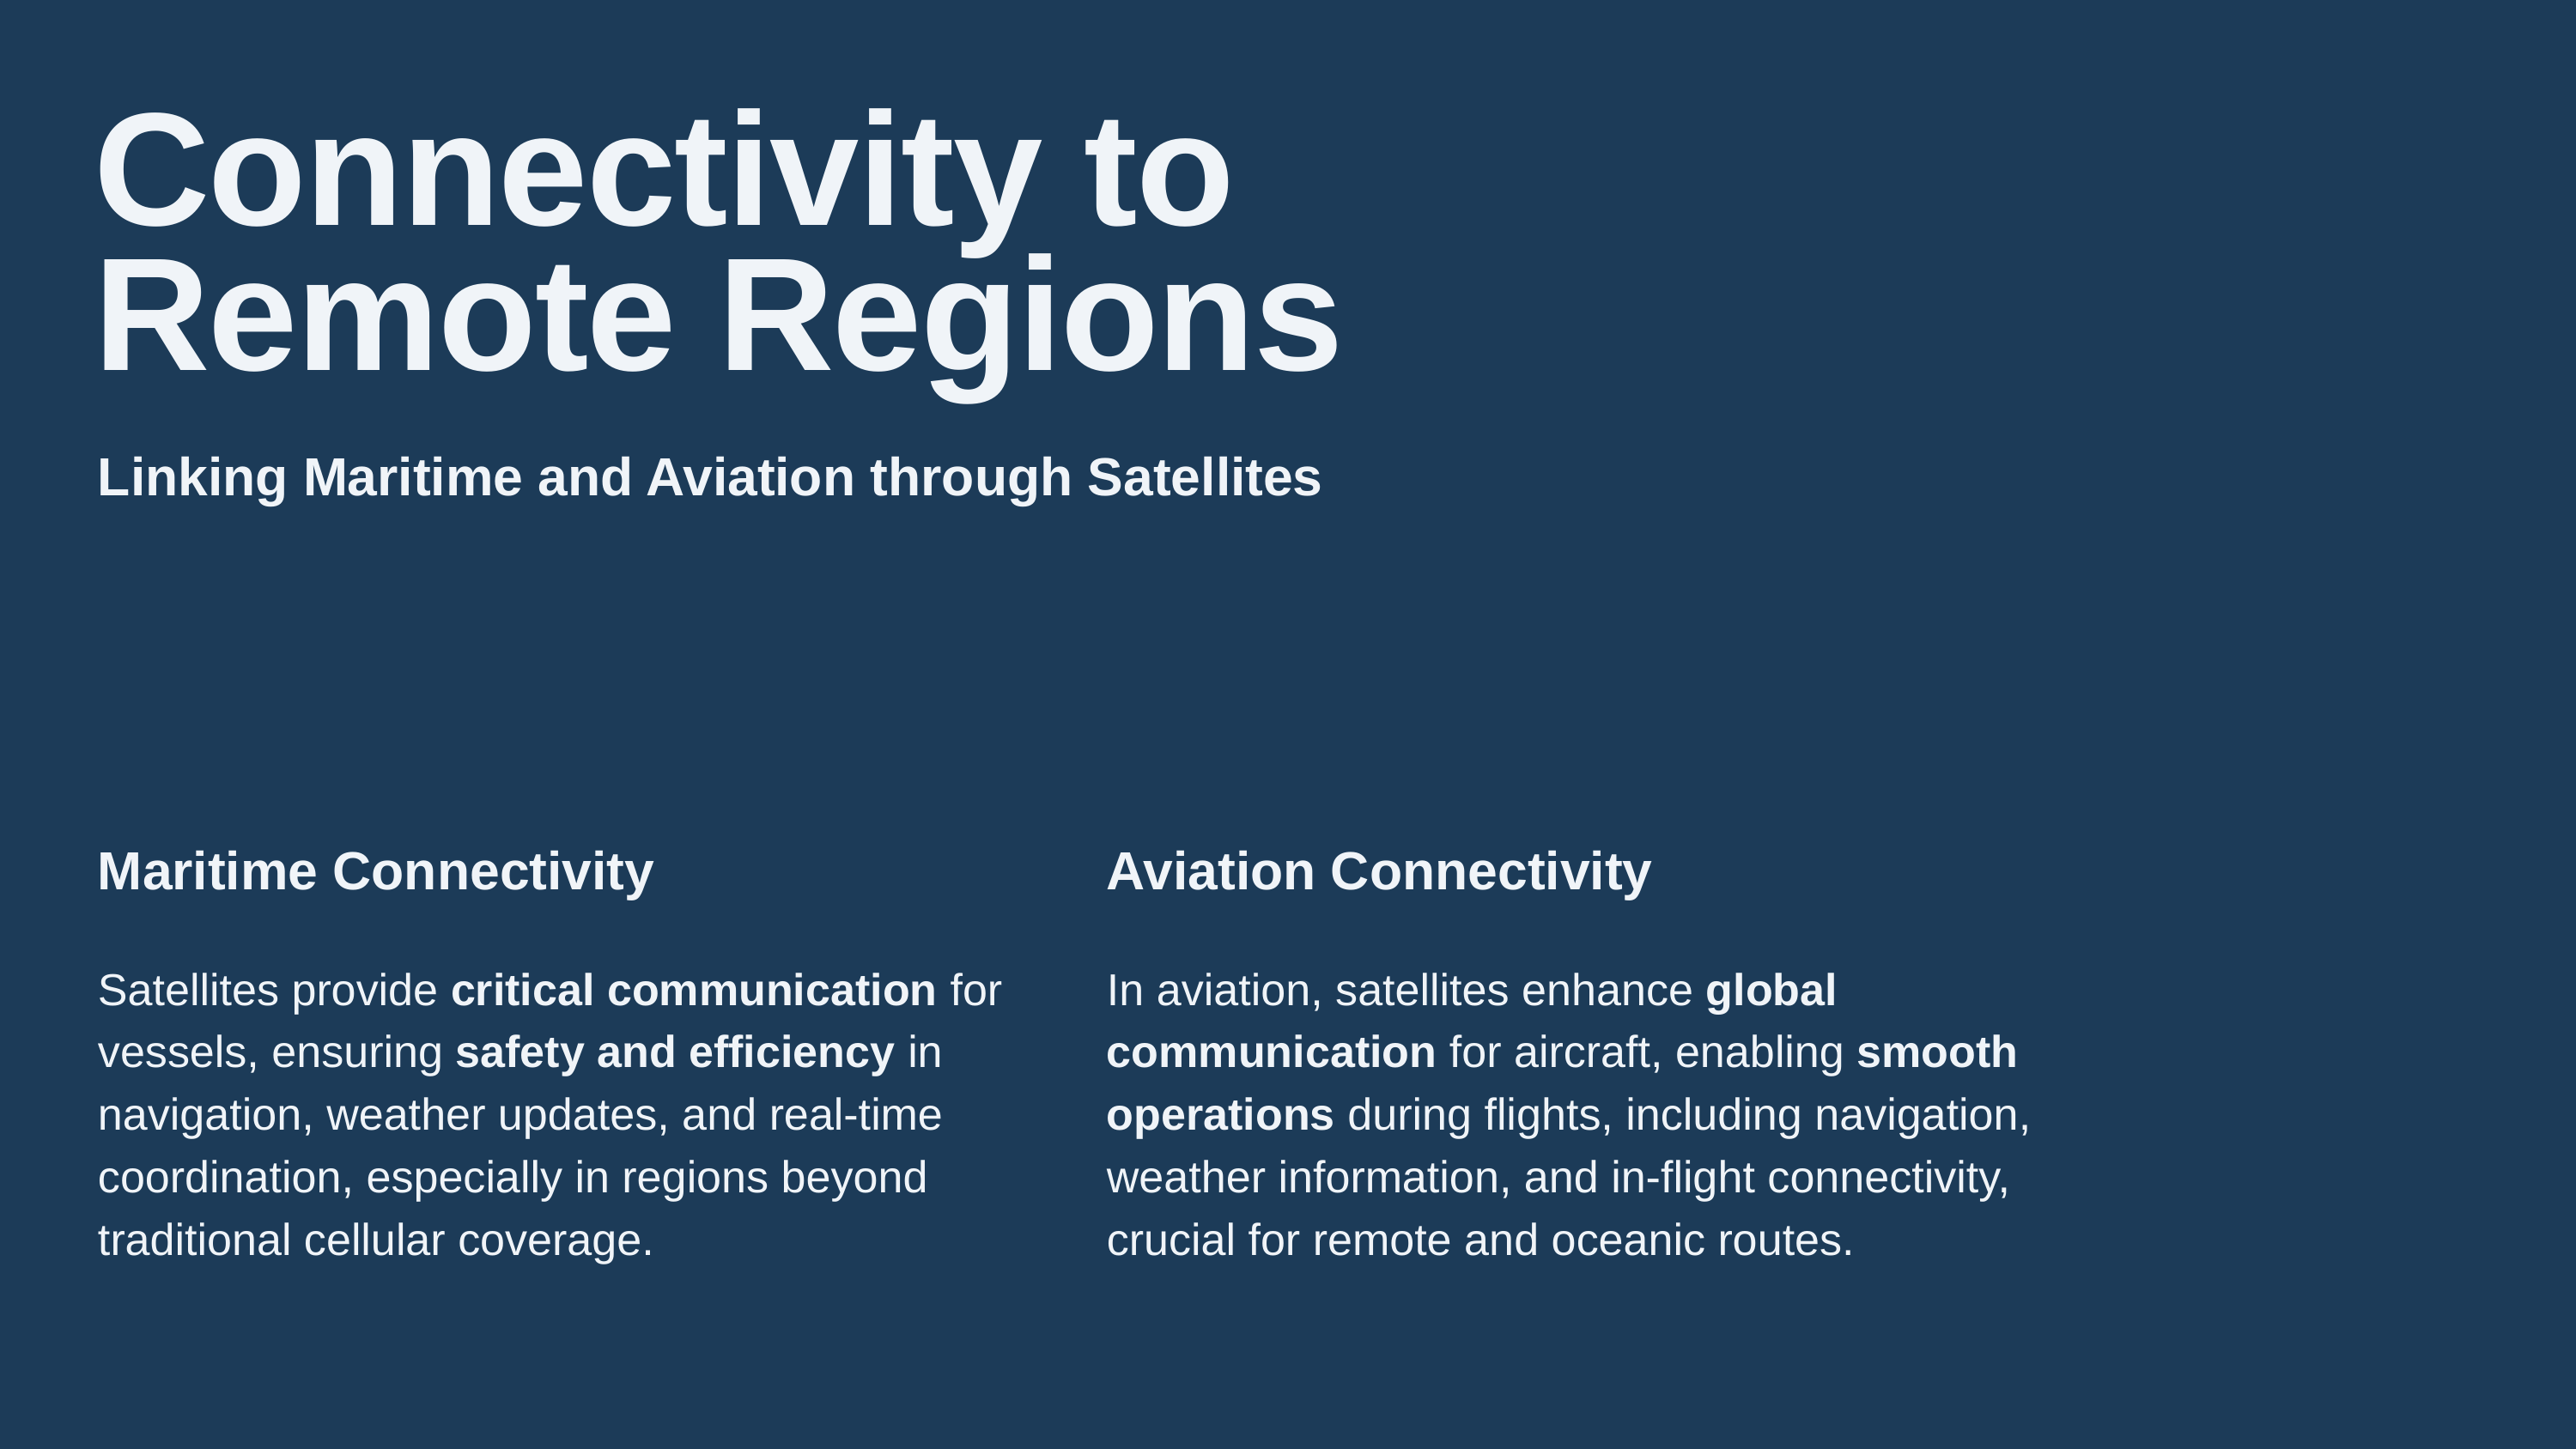

Connectivity to Remote Regions
Linking Maritime and Aviation through Satellites
Maritime Connectivity
Aviation Connectivity
Satellites provide critical communication for vessels, ensuring safety and efficiency in navigation, weather updates, and real-time coordination, especially in regions beyond traditional cellular coverage.
In aviation, satellites enhance global communication for aircraft, enabling smooth operations during flights, including navigation, weather information, and in-flight connectivity, crucial for remote and oceanic routes.